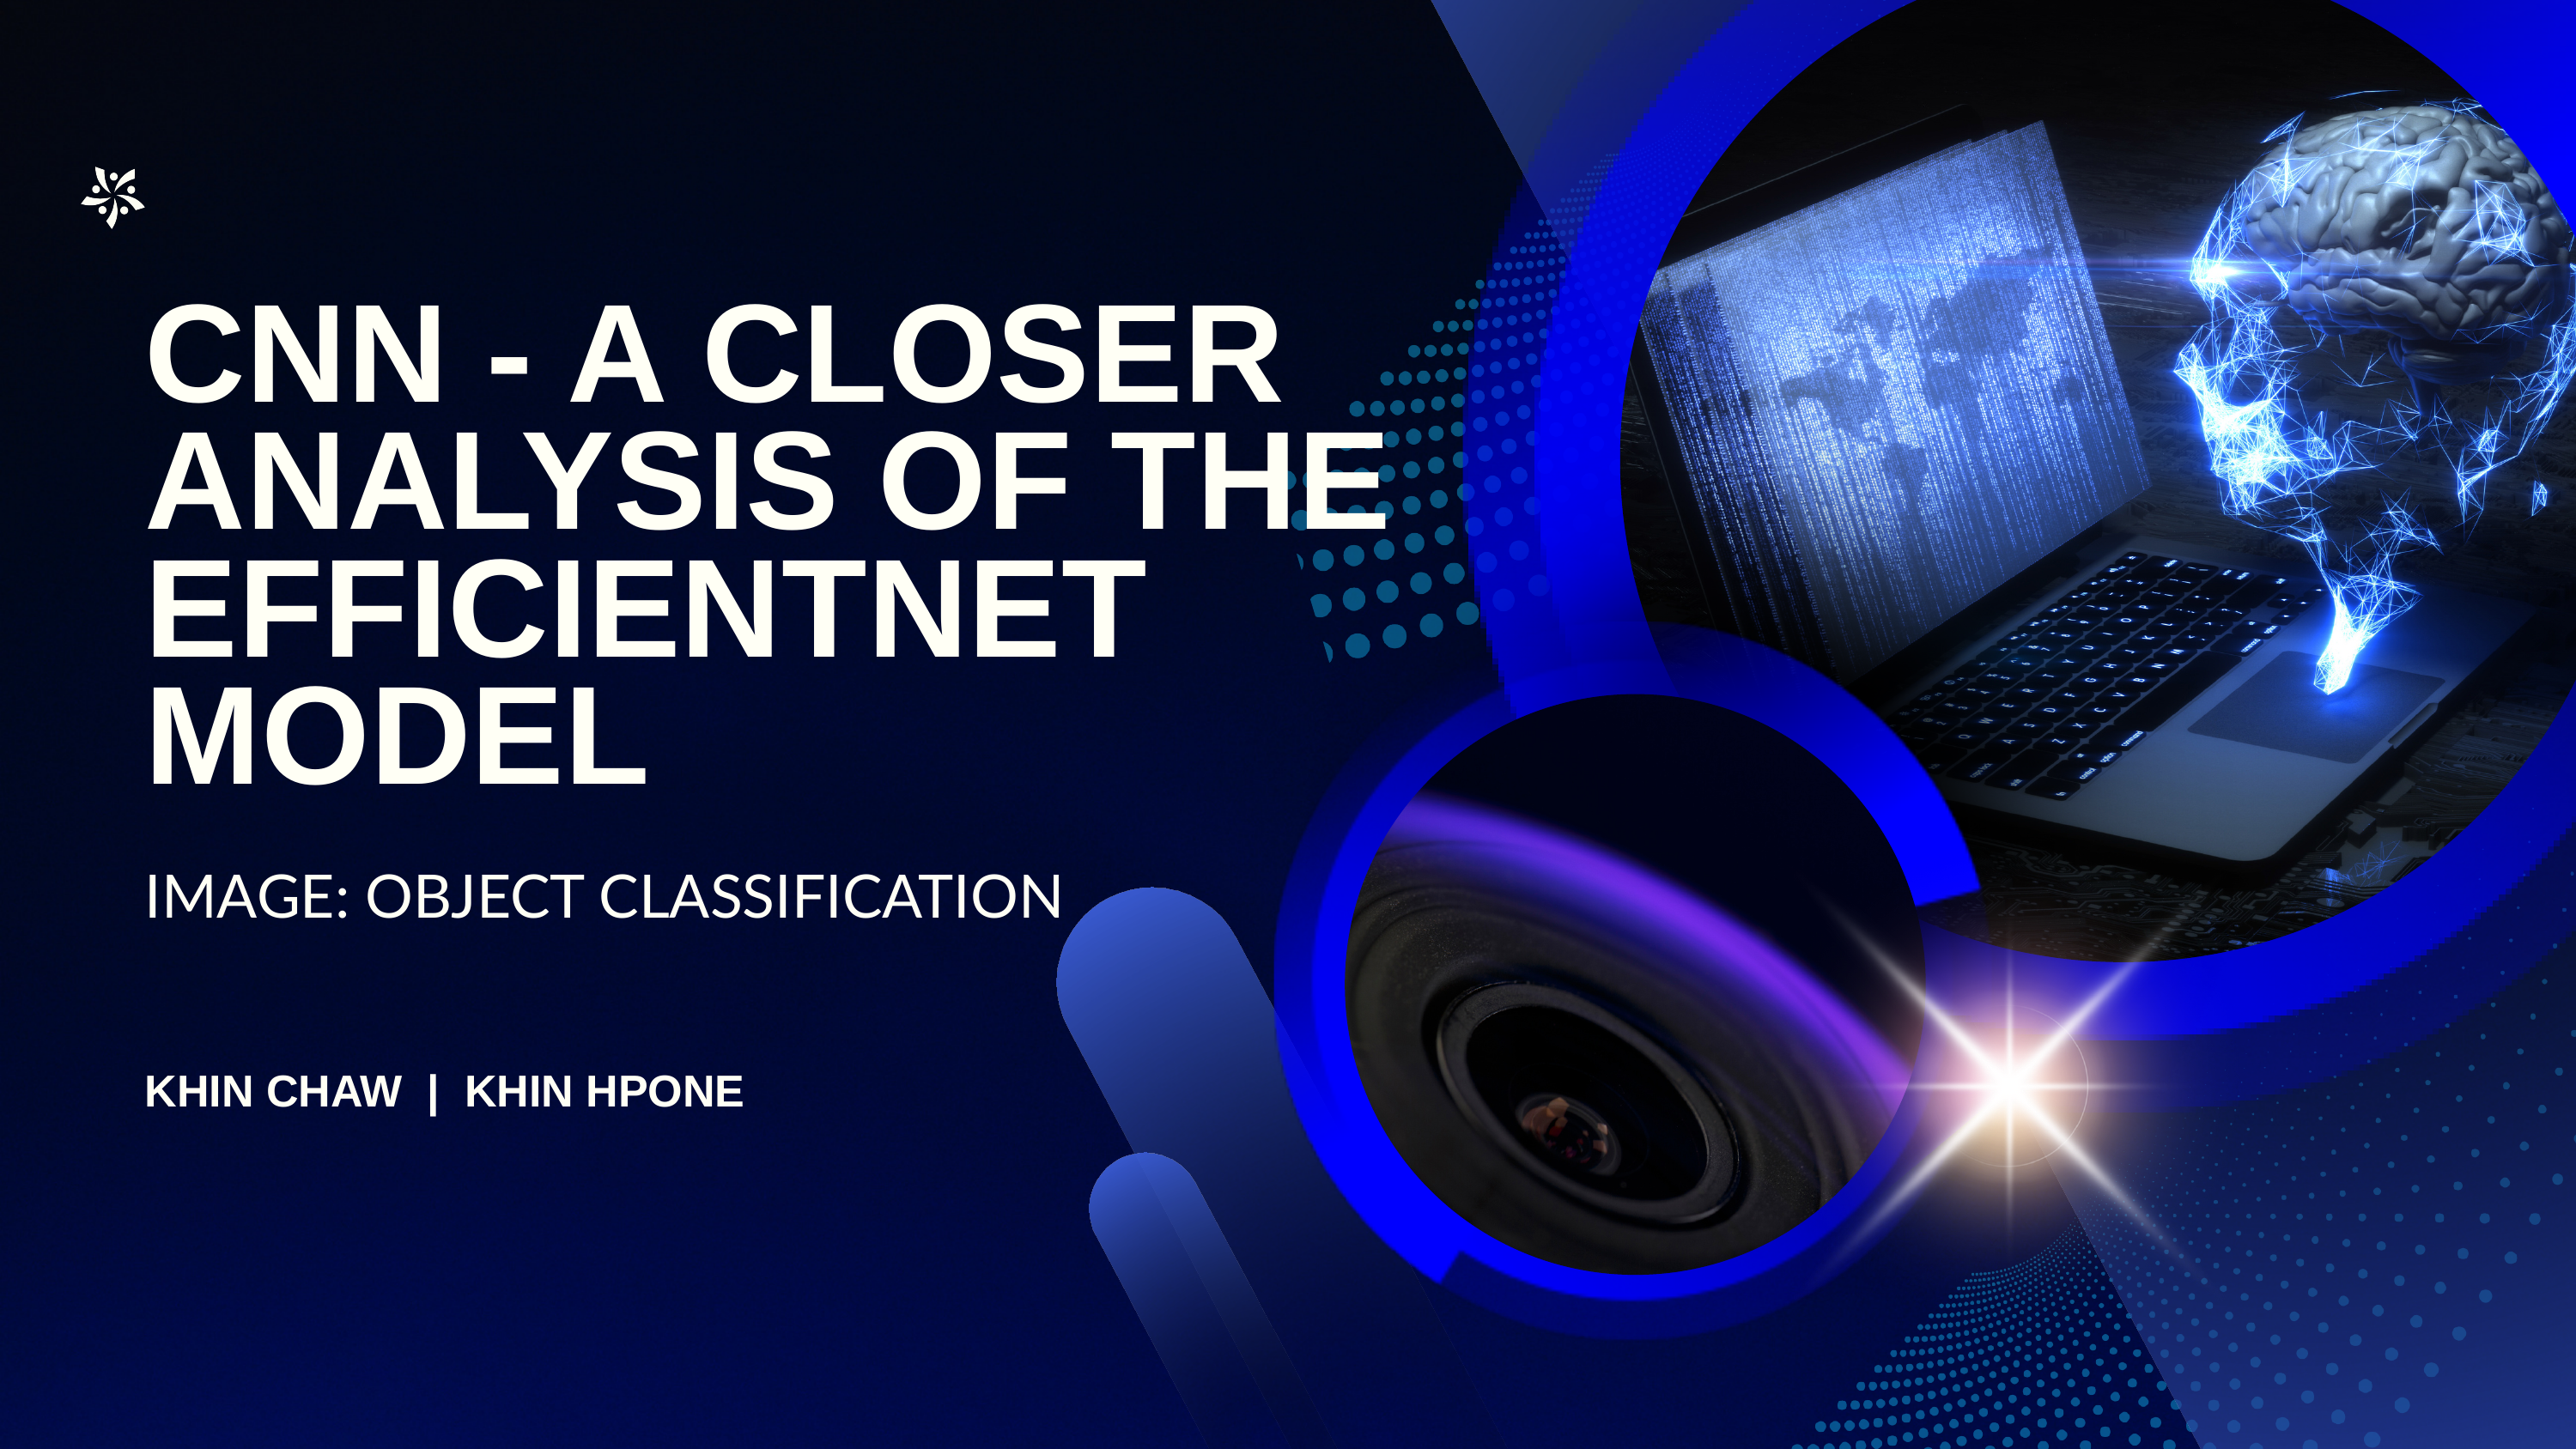

CNN - A CLOSER ANALYSIS OF THE EFFICIENTNET MODEL

IMAGE: OBJECT CLASSIFICATION
KHIN CHAW  |  KHIN HPONE